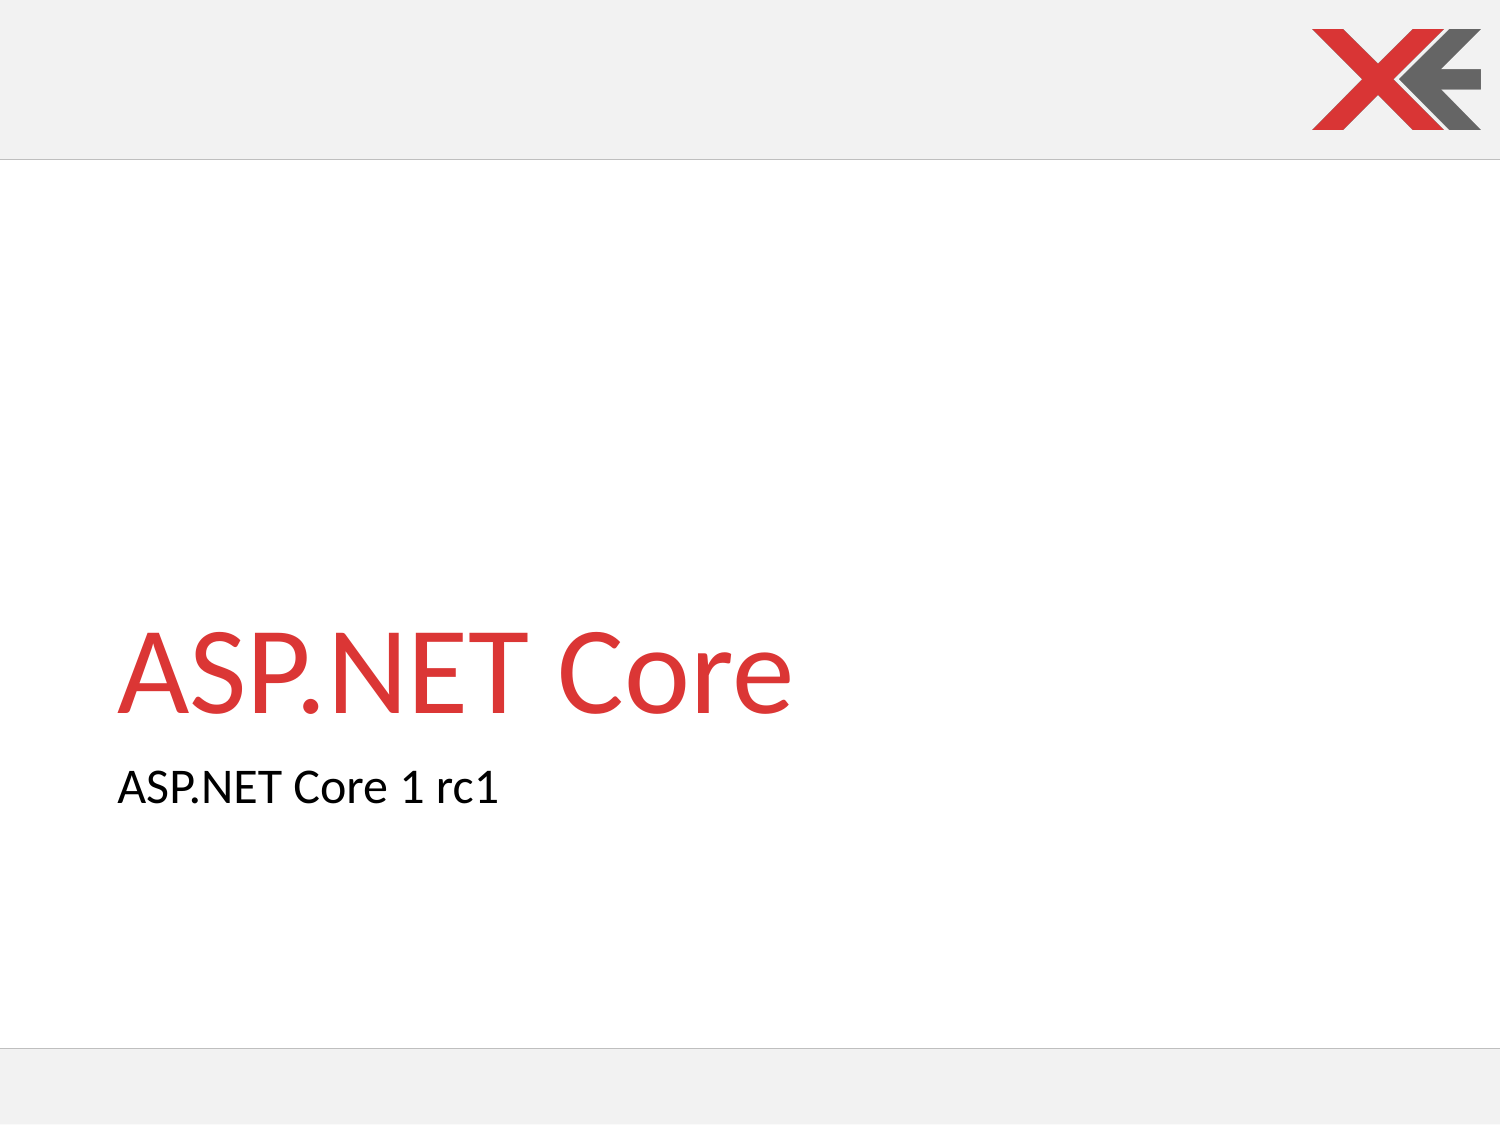

# ASP.NET Core
ASP.NET Core 1 rc1